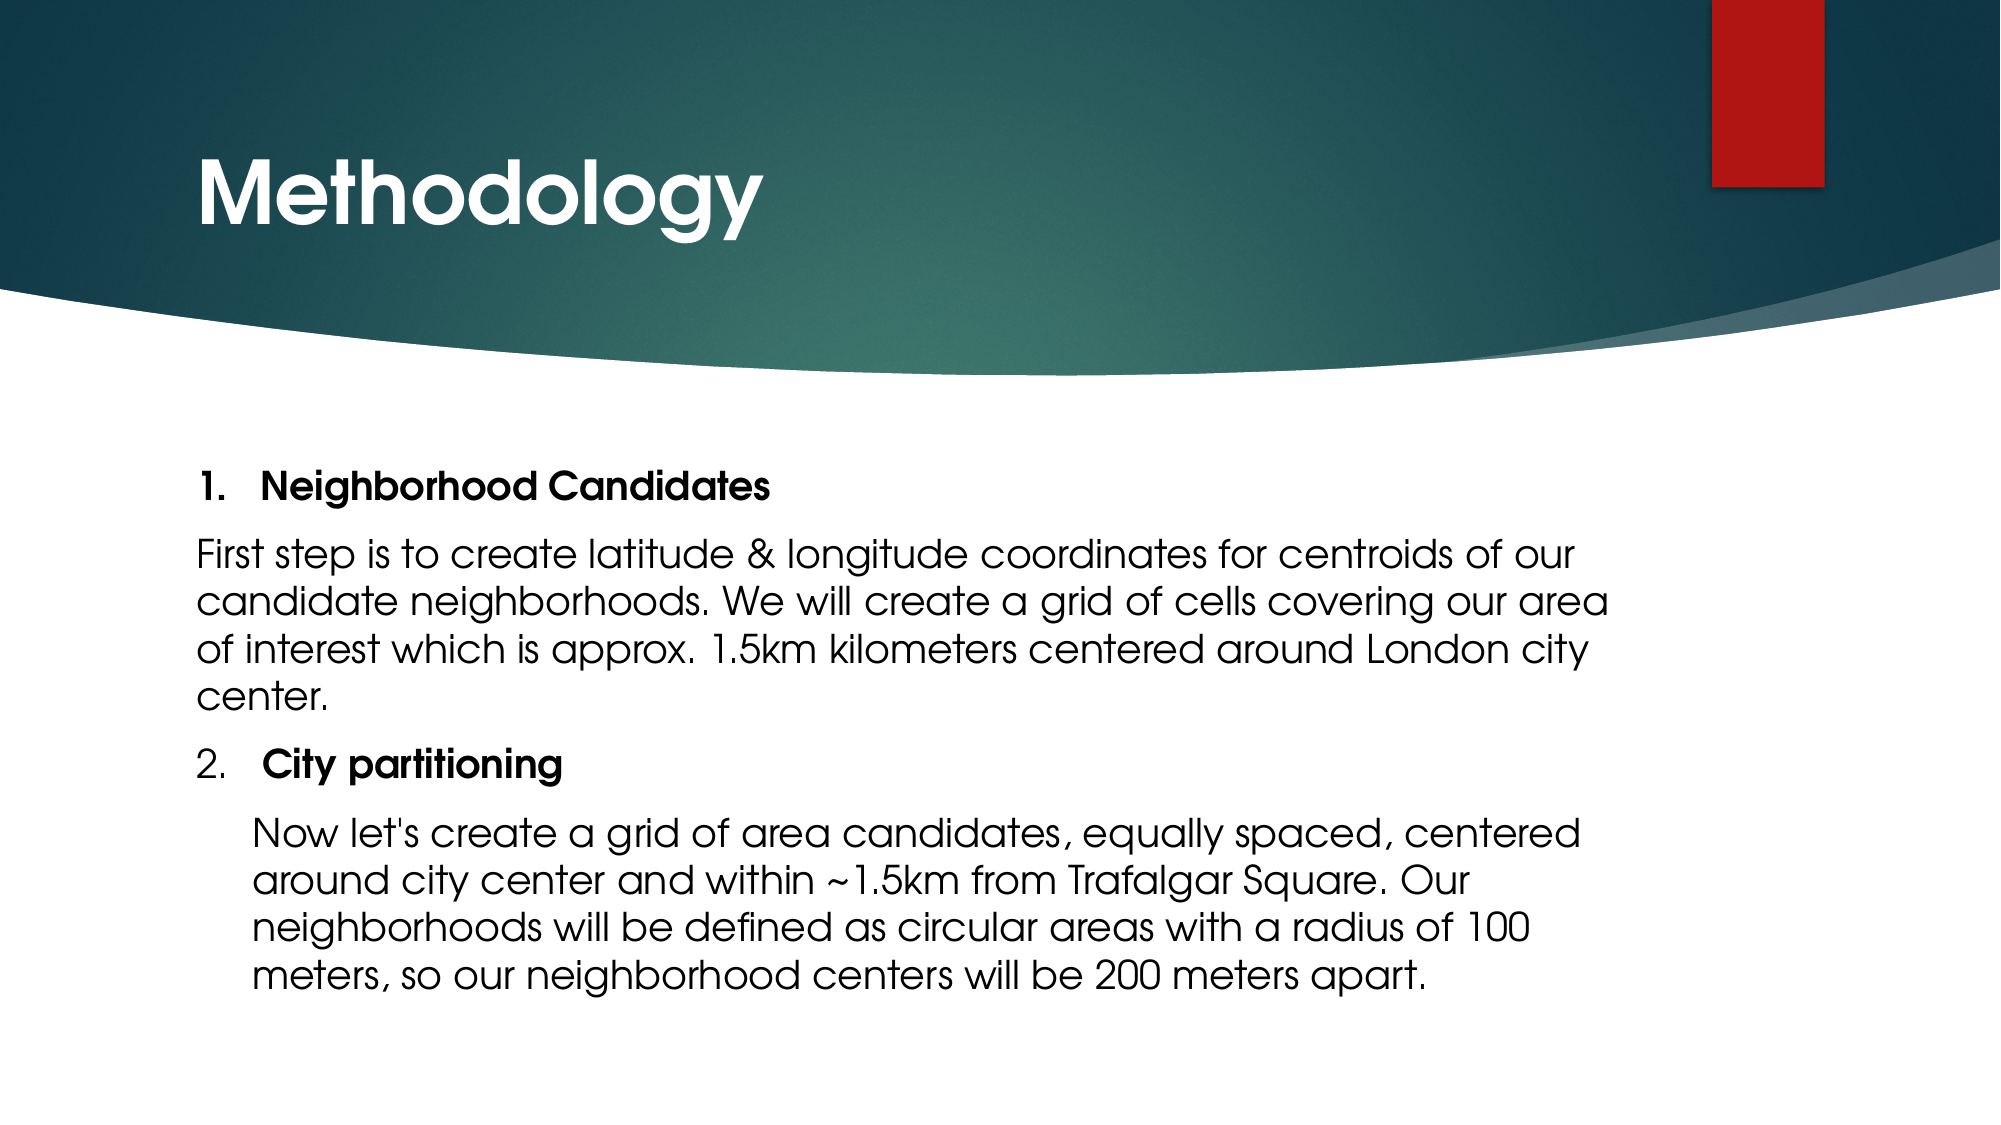

# Methodology

1.   Neighborhood Candidates
First step is to create latitude & longitude coordinates for centroids of our candidate neighborhoods. We will create a grid of cells covering our area of interest which is approx. 1.5km kilometers centered around London city center.
2.   City partitioning
Now let's create a grid of area candidates, equally spaced, centered around city center and within ~1.5km from Trafalgar Square. Our neighborhoods will be defined as circular areas with a radius of 100 meters, so our neighborhood centers will be 200 meters apart.